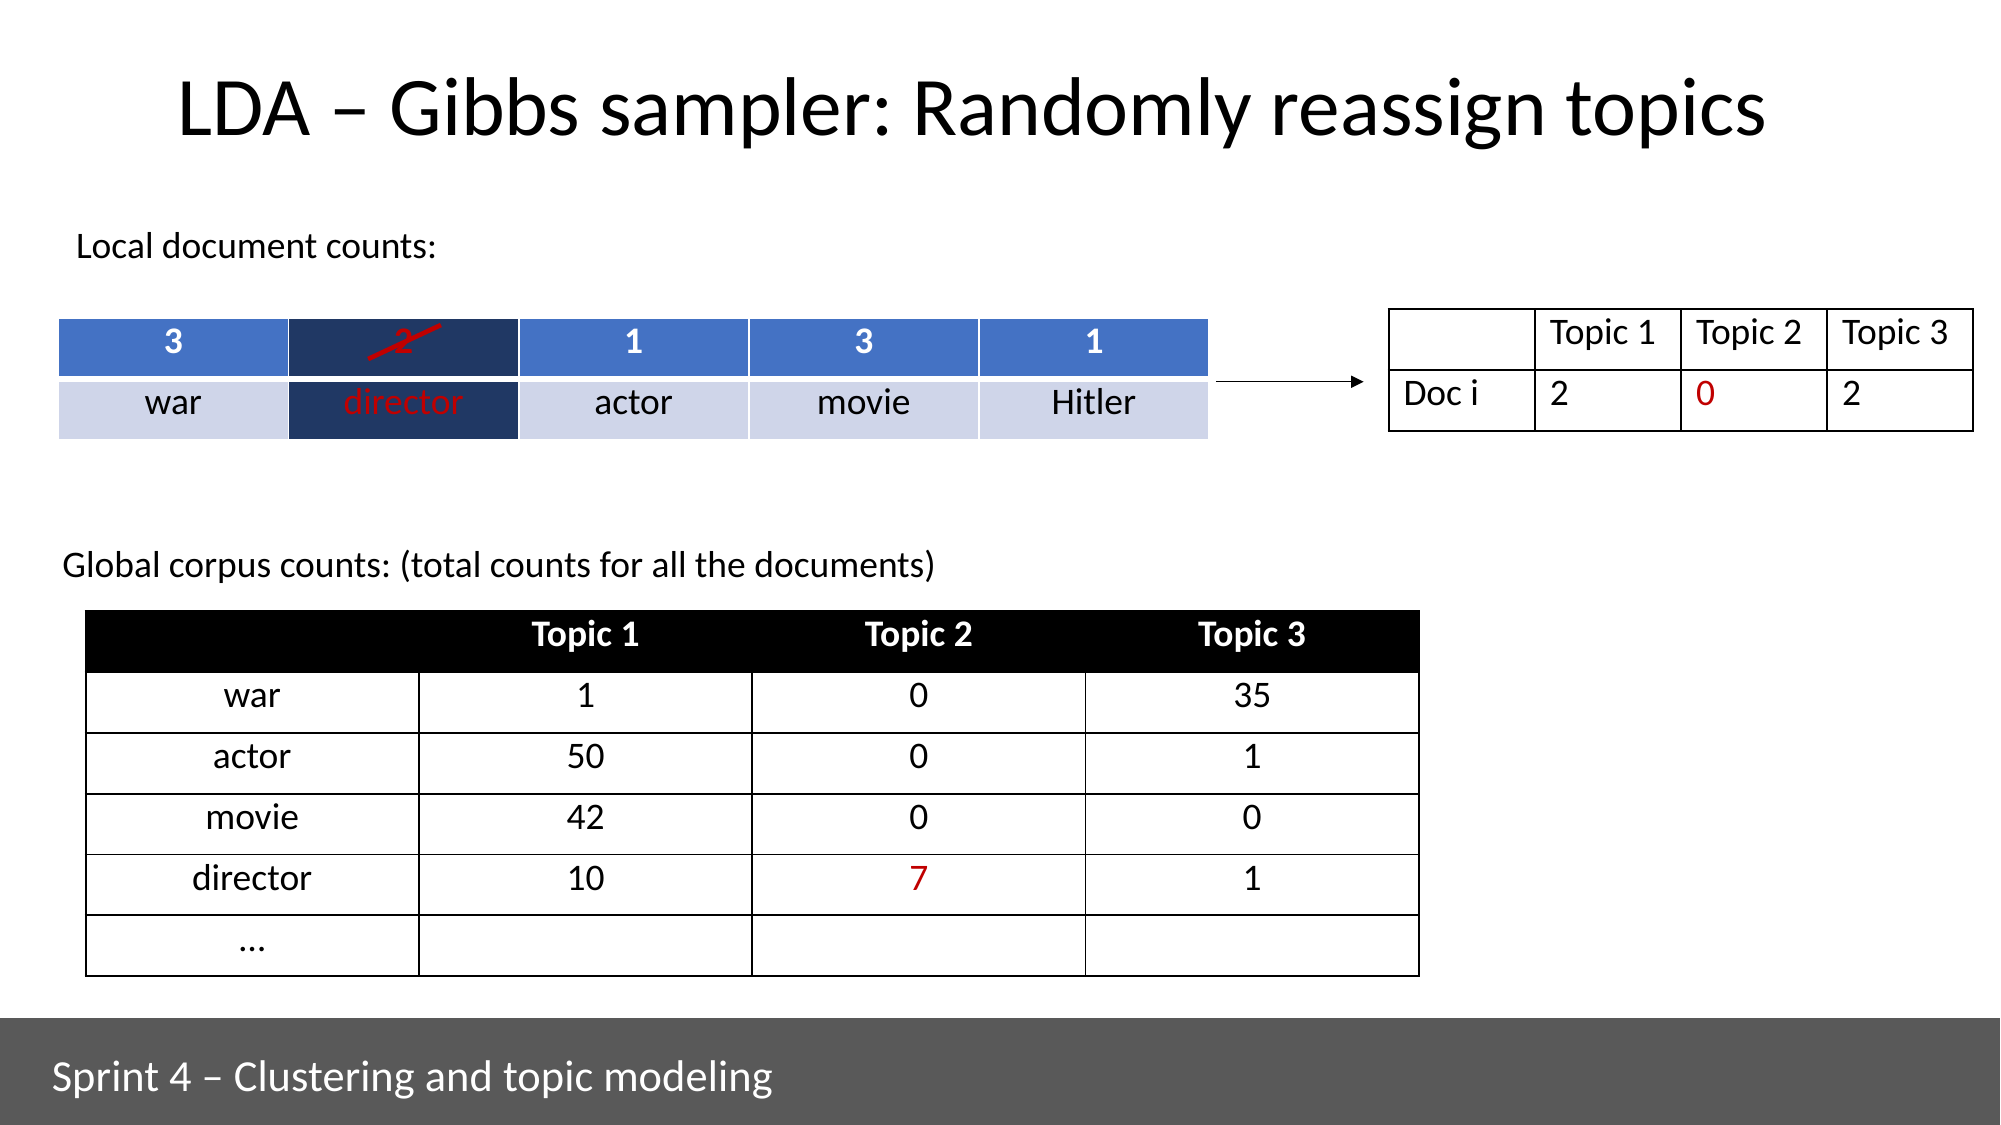

# LDA – Gibbs sampler: Randomly reassign topics
Local document counts:
|  | Topic 1 | Topic 2 | Topic 3 |
| --- | --- | --- | --- |
| Doc i | 2 | 0 | 2 |
| 3 | 2 | 1 | 3 | 1 |
| --- | --- | --- | --- | --- |
| war | director | actor | movie | Hitler |
Global corpus counts: (total counts for all the documents)
|  | Topic 1 | Topic 2 | Topic 3 |
| --- | --- | --- | --- |
| war | 1 | 0 | 35 |
| actor | 50 | 0 | 1 |
| movie | 42 | 0 | 0 |
| director | 10 | 7 | 1 |
| … |  |  |  |

Sprint 4 – Clustering and topic modeling